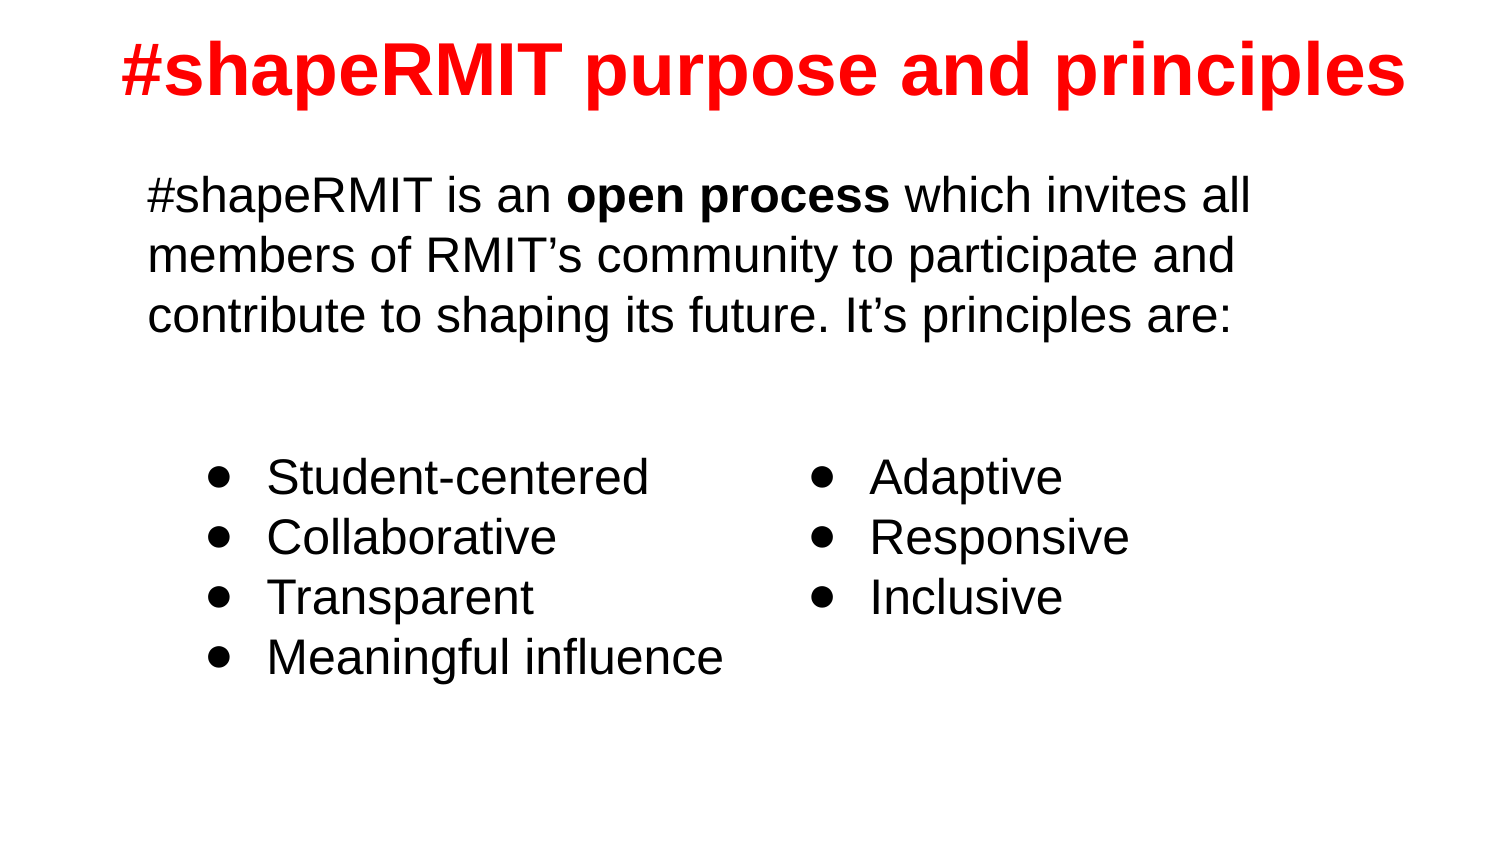

# #shapeRMIT purpose and principles
#shapeRMIT is an open process which invites all members of RMIT’s community to participate and contribute to shaping its future. It’s principles are:
Student-centered
Collaborative
Transparent
Meaningful influence
Adaptive
Responsive
Inclusive